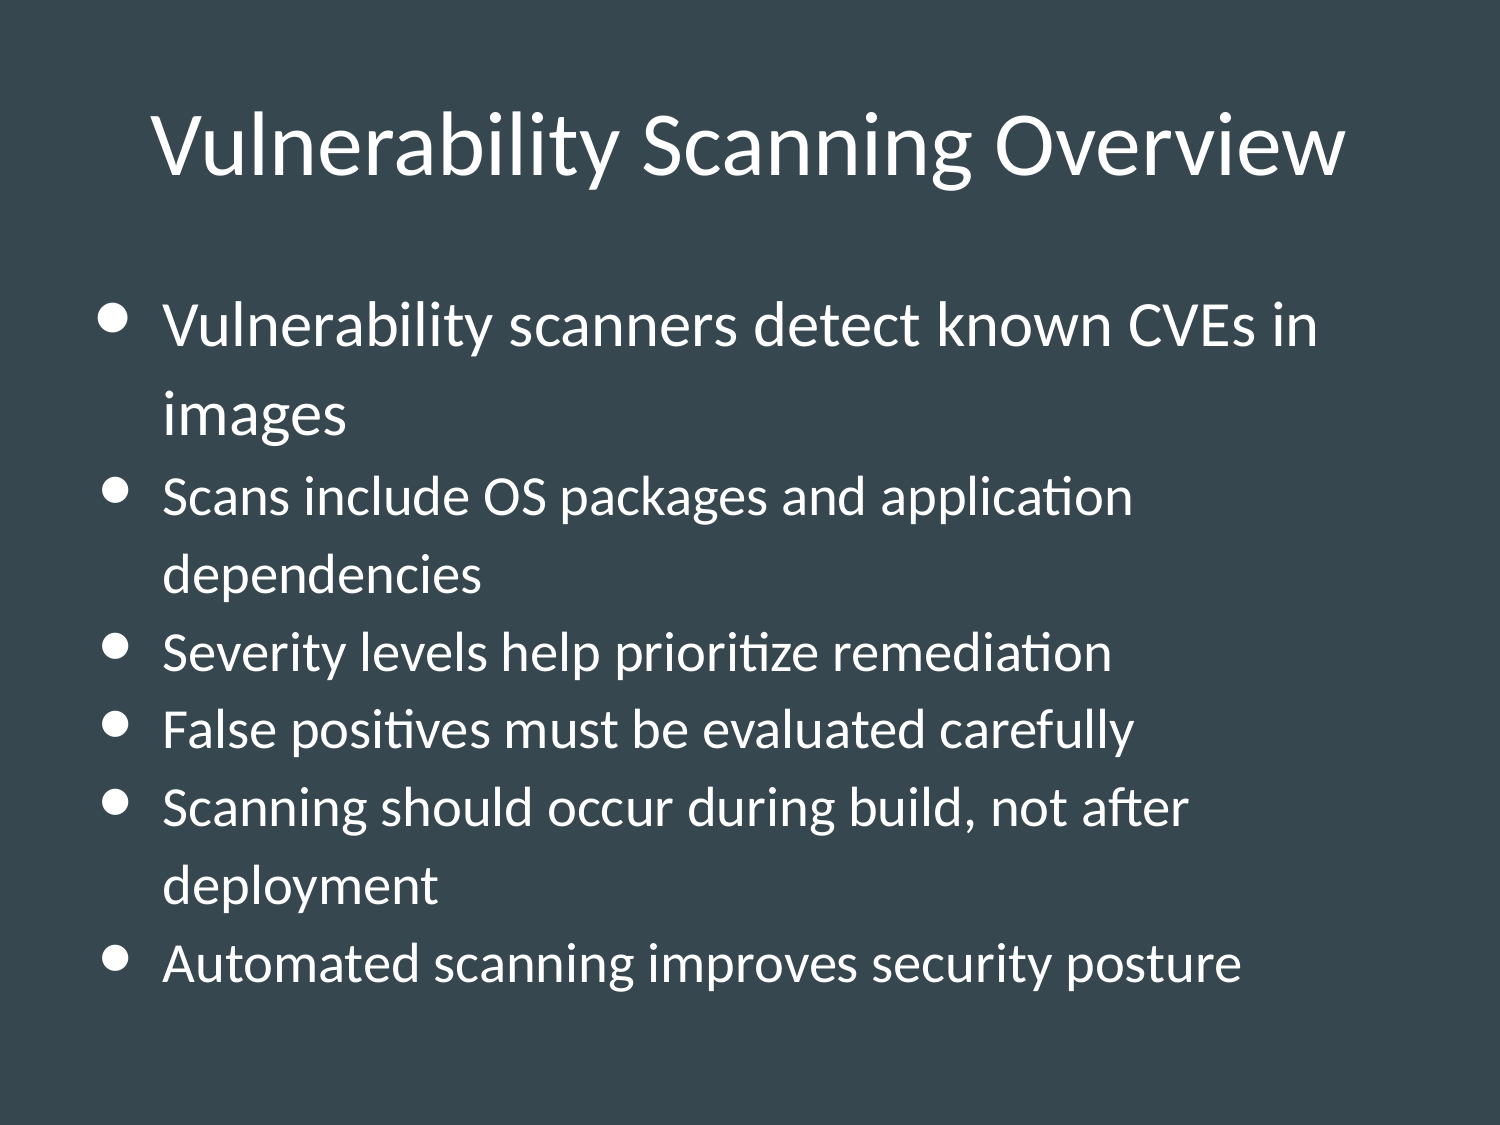

# Vulnerability Scanning Overview
Vulnerability scanners detect known CVEs in images
Scans include OS packages and application dependencies
Severity levels help prioritize remediation
False positives must be evaluated carefully
Scanning should occur during build, not after deployment
Automated scanning improves security posture